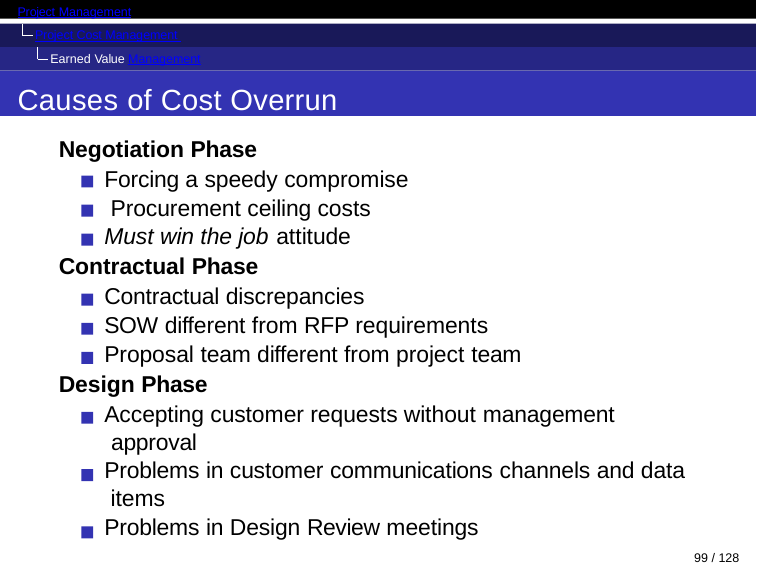

Project Management
Project Cost Management  Earned Value Management

Causes of Cost Overrun
Negotiation Phase
Forcing a speedy compromise  Procurement ceiling costs  Must win the job attitude
Contractual Phase
Contractual discrepancies
SOW different from RFP requirements  Proposal team different from project team
Design Phase
Accepting customer requests without management  approval
Problems in customer communications channels and data  items
Problems in Design Review meetings

99 / 128